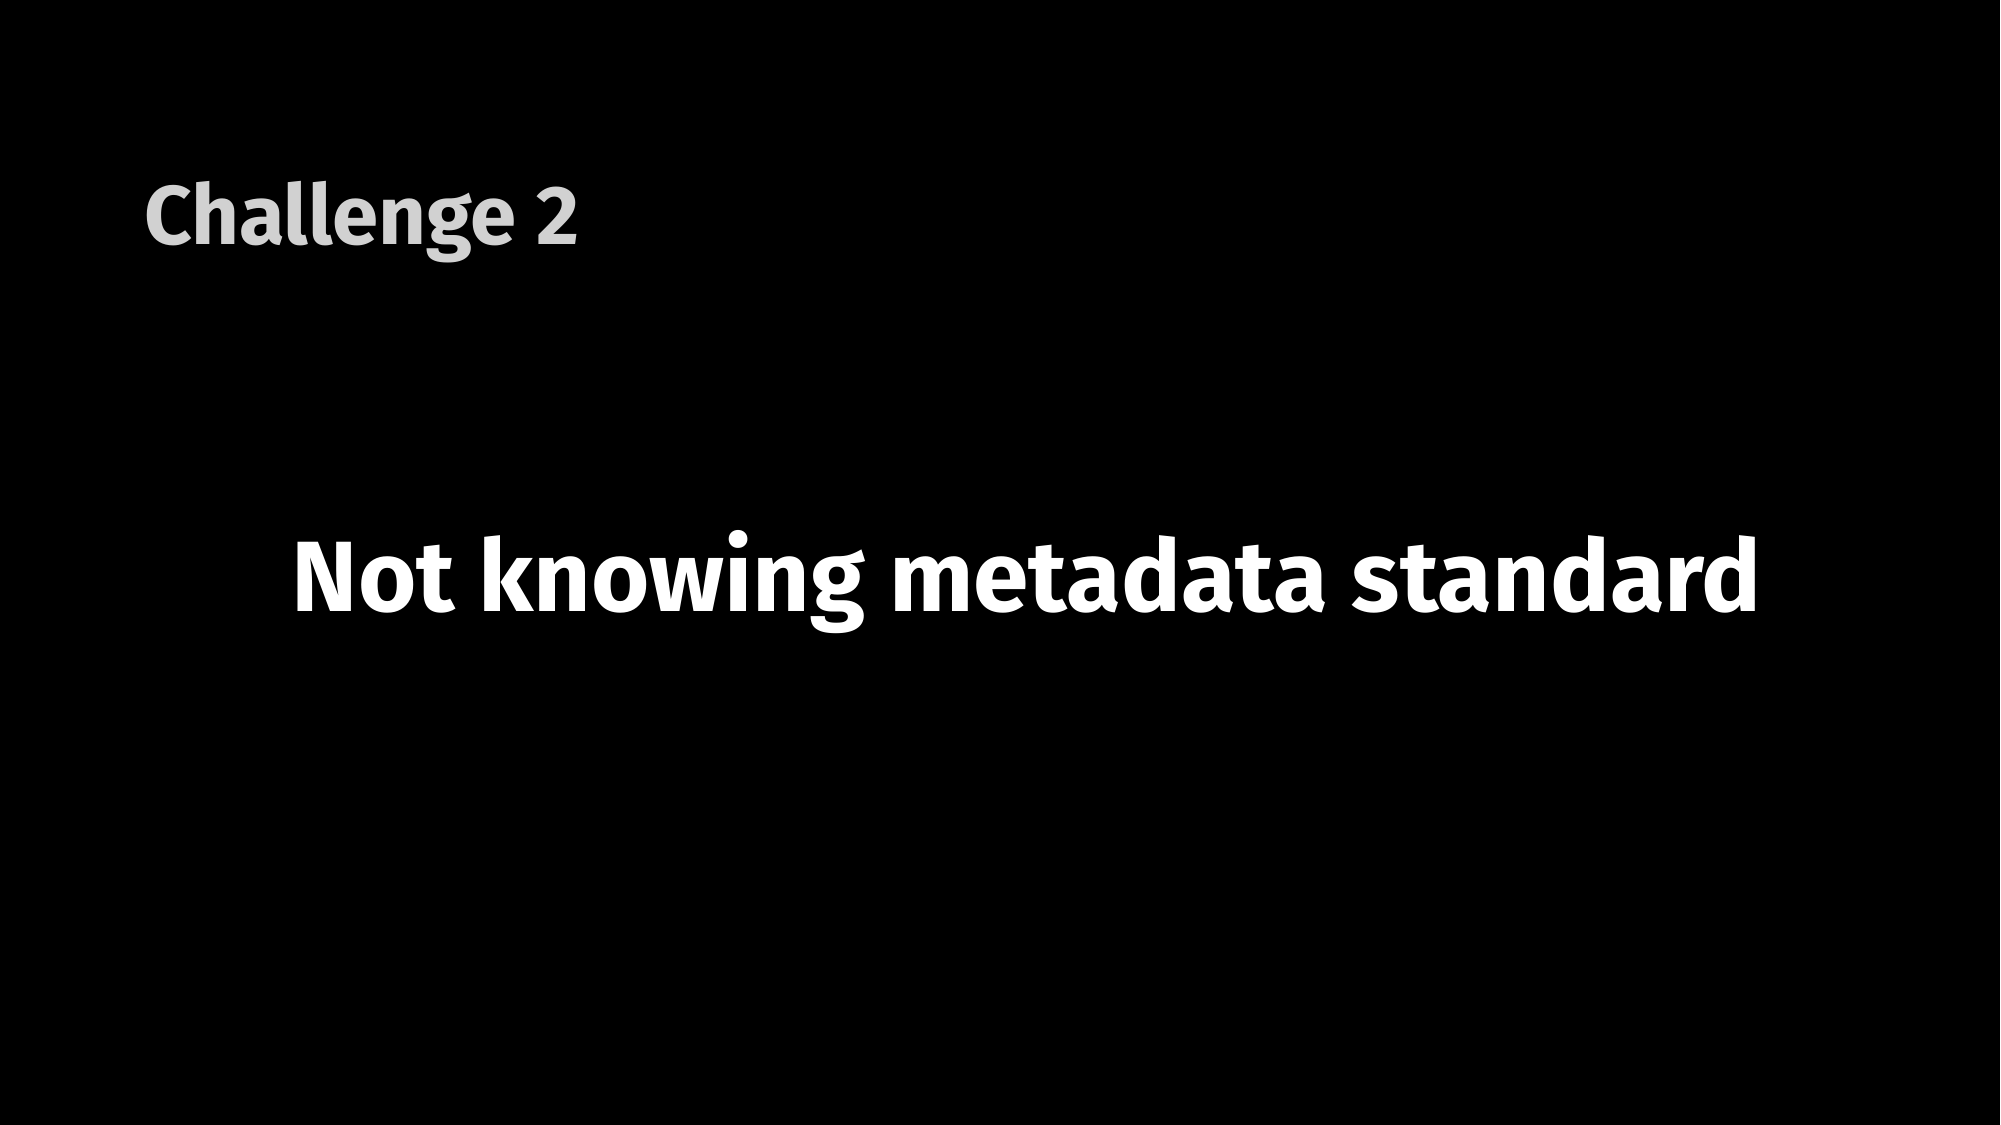

# Challenge 2
Not knowing metadata standard